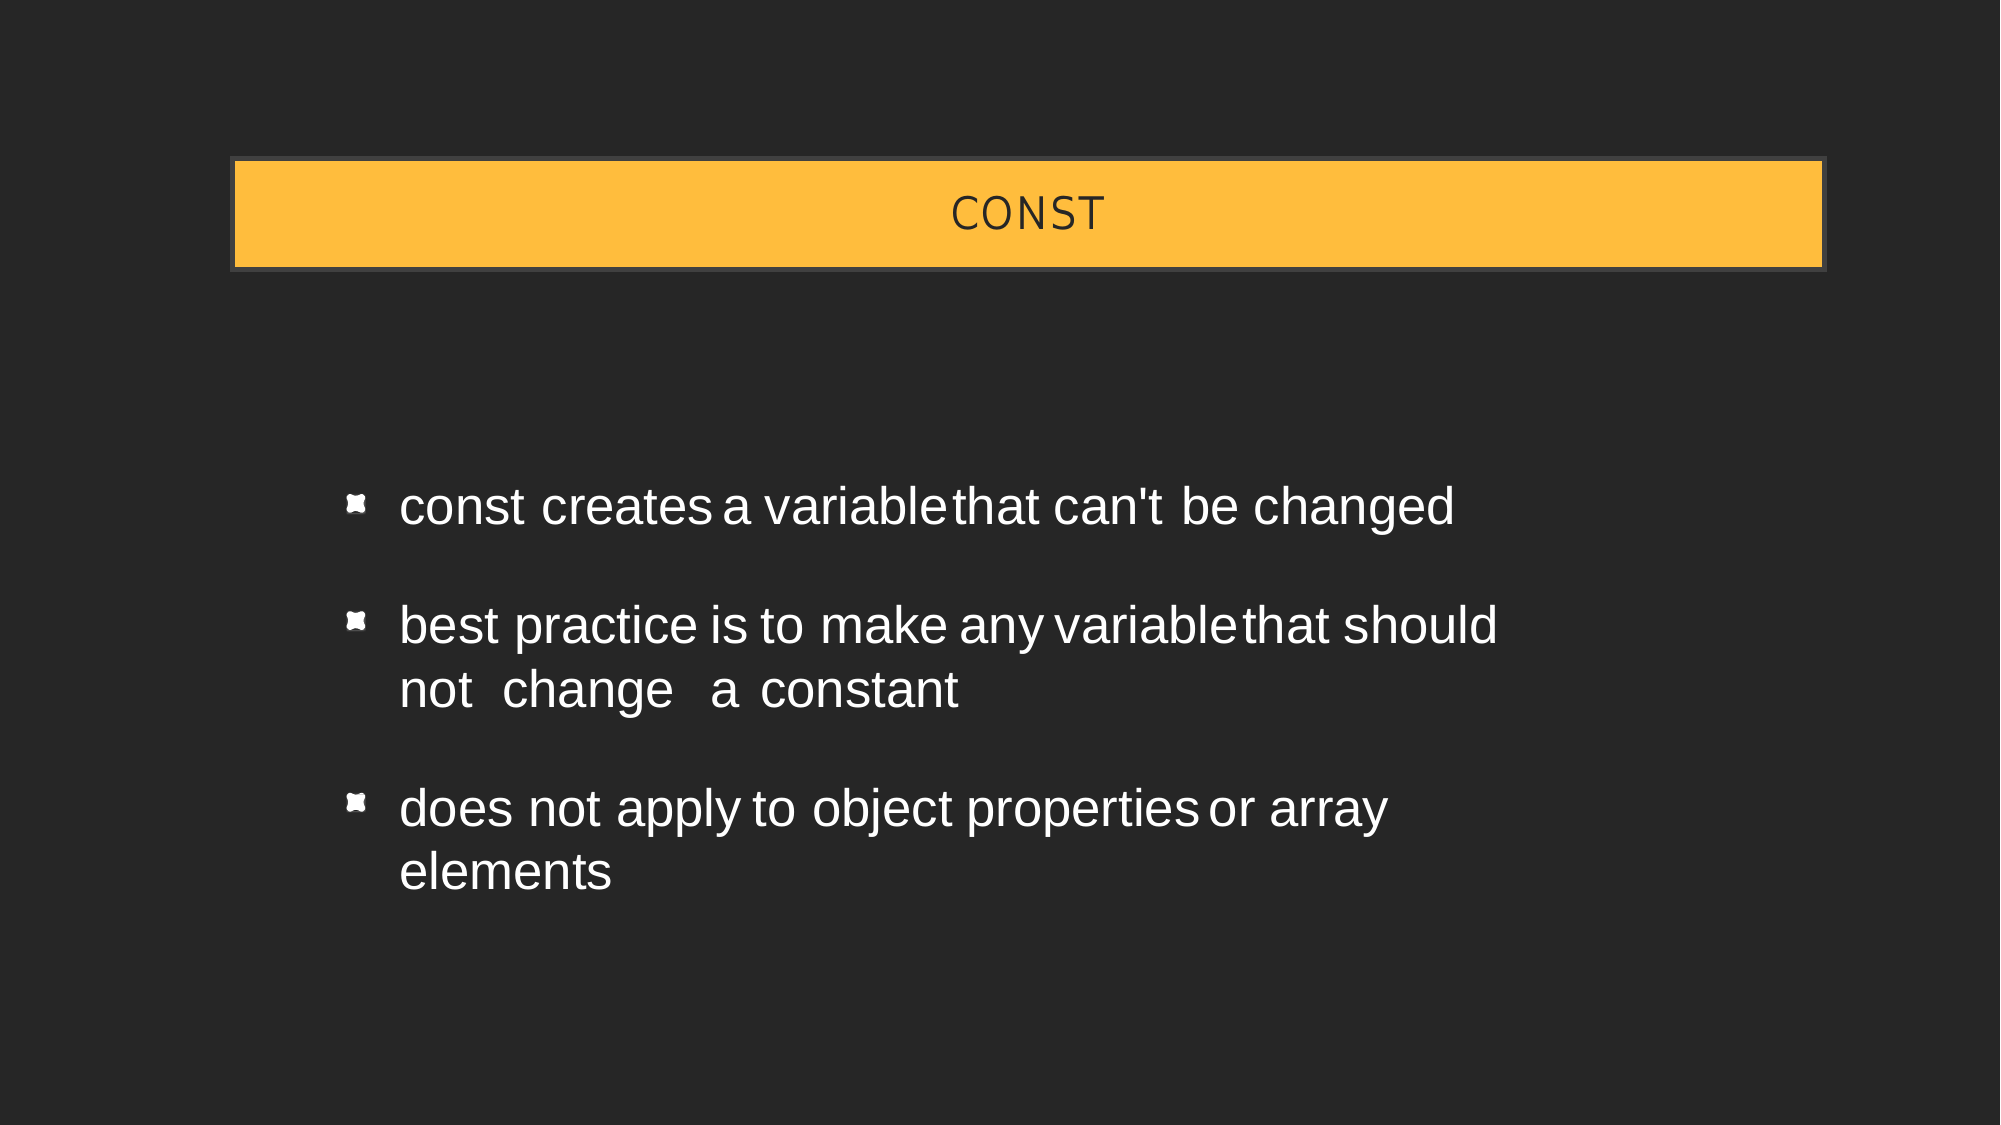

# const
const	creates	a	variable	that	can't	be	changed

best	practice	is	to	make	any	variable	that	should	not  change	a	constant

does	not	apply	to	object	properties	or	array	elements